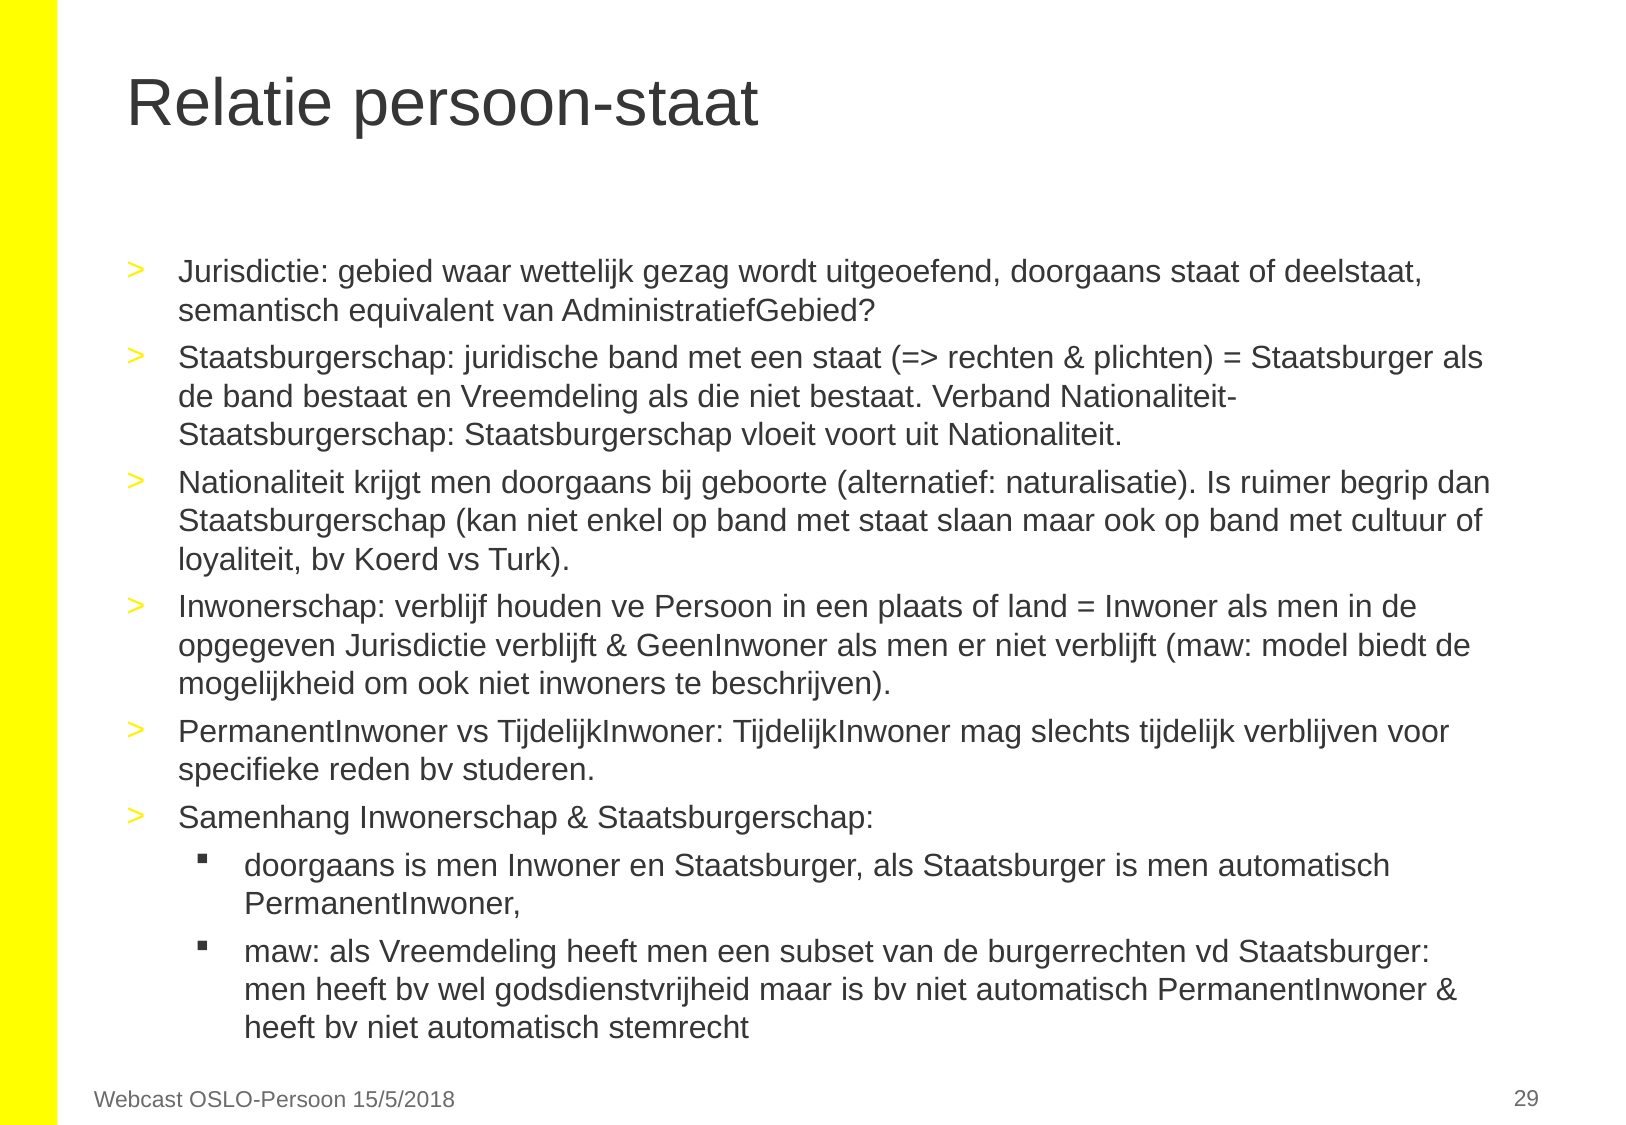

# Relatie persoon-staat
Jurisdictie: gebied waar wettelijk gezag wordt uitgeoefend, doorgaans staat of deelstaat, semantisch equivalent van AdministratiefGebied?
Staatsburgerschap: juridische band met een staat (=> rechten & plichten) = Staatsburger als de band bestaat en Vreemdeling als die niet bestaat. Verband Nationaliteit-Staatsburgerschap: Staatsburgerschap vloeit voort uit Nationaliteit.
Nationaliteit krijgt men doorgaans bij geboorte (alternatief: naturalisatie). Is ruimer begrip dan Staatsburgerschap (kan niet enkel op band met staat slaan maar ook op band met cultuur of loyaliteit, bv Koerd vs Turk).
Inwonerschap: verblijf houden ve Persoon in een plaats of land = Inwoner als men in de opgegeven Jurisdictie verblijft & GeenInwoner als men er niet verblijft (maw: model biedt de mogelijkheid om ook niet inwoners te beschrijven).
PermanentInwoner vs TijdelijkInwoner: TijdelijkInwoner mag slechts tijdelijk verblijven voor specifieke reden bv studeren.
Samenhang Inwonerschap & Staatsburgerschap:
doorgaans is men Inwoner en Staatsburger, als Staatsburger is men automatisch PermanentInwoner,
maw: als Vreemdeling heeft men een subset van de burgerrechten vd Staatsburger: men heeft bv wel godsdienstvrijheid maar is bv niet automatisch PermanentInwoner & heeft bv niet automatisch stemrecht
29
Webcast OSLO-Persoon 15/5/2018